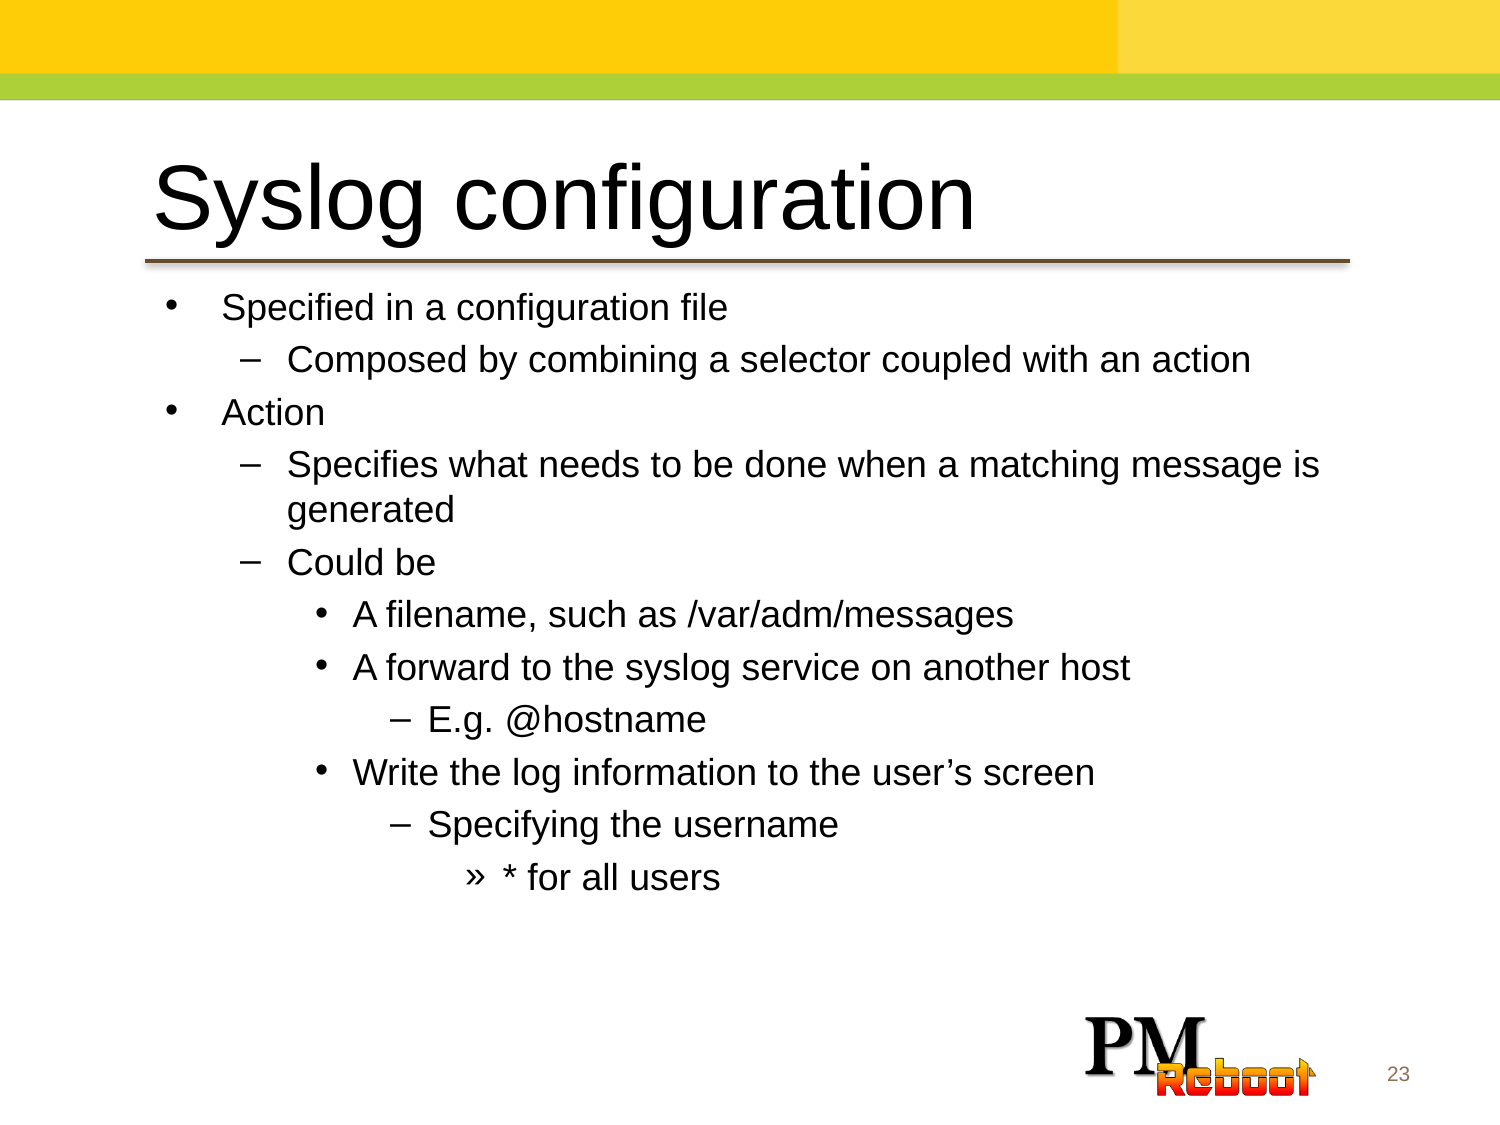

Syslog configuration
Specified in a configuration file
Composed by combining a selector coupled with an action
Action
Specifies what needs to be done when a matching message is generated
Could be
A filename, such as /var/adm/messages
A forward to the syslog service on another host
E.g. @hostname
Write the log information to the user’s screen
Specifying the username
* for all users
23